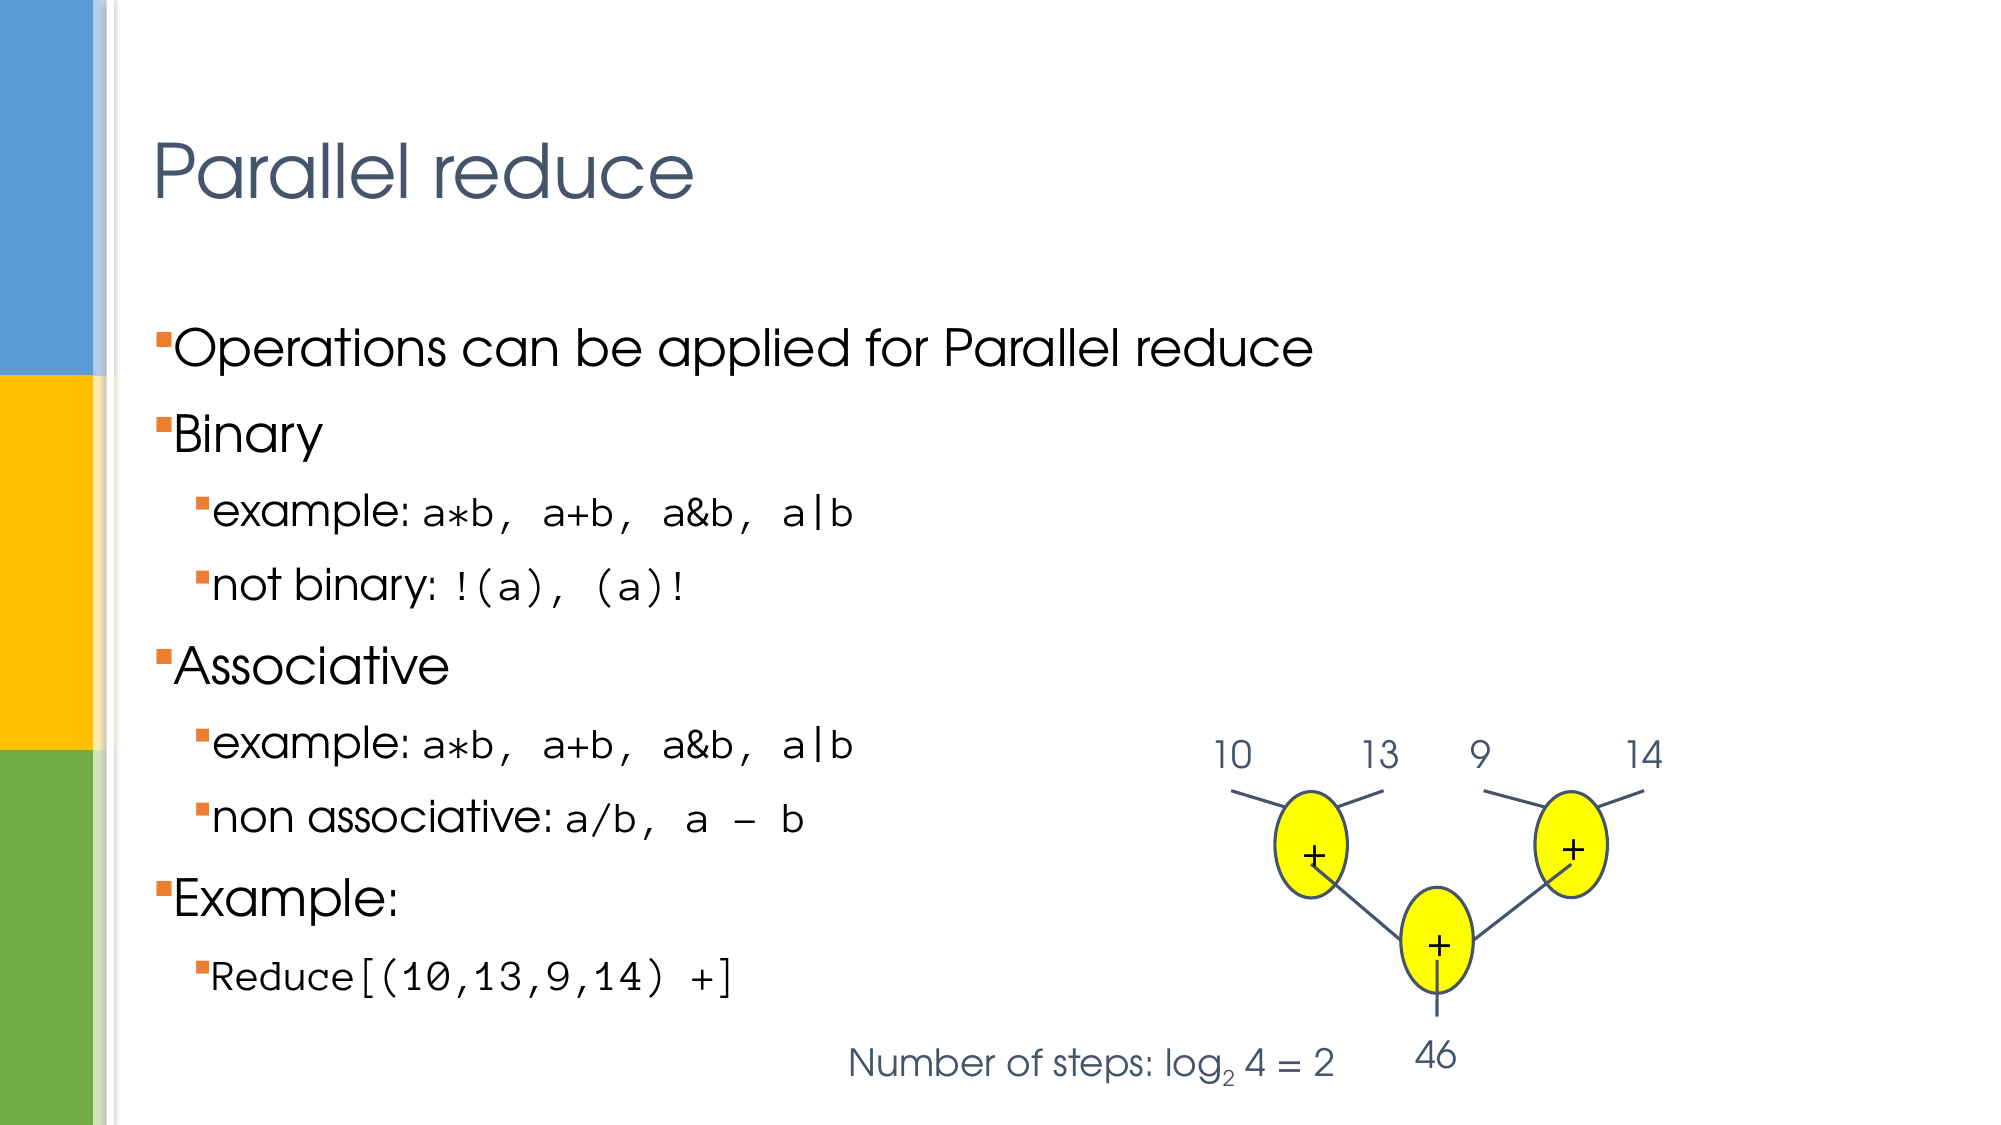

# Parallel reduce
Operations can be applied for Parallel reduce
Binary
example: a*b, a+b, a&b, a|b
not binary: !(a), (a)!
Associative
example: a*b, a+b, a&b, a|b
non associative: a/b, a - b
Example:
Reduce[(10,13,9,14) +]
9
10
13
14

+
+
+
46
Number of steps: log2 4 = 2